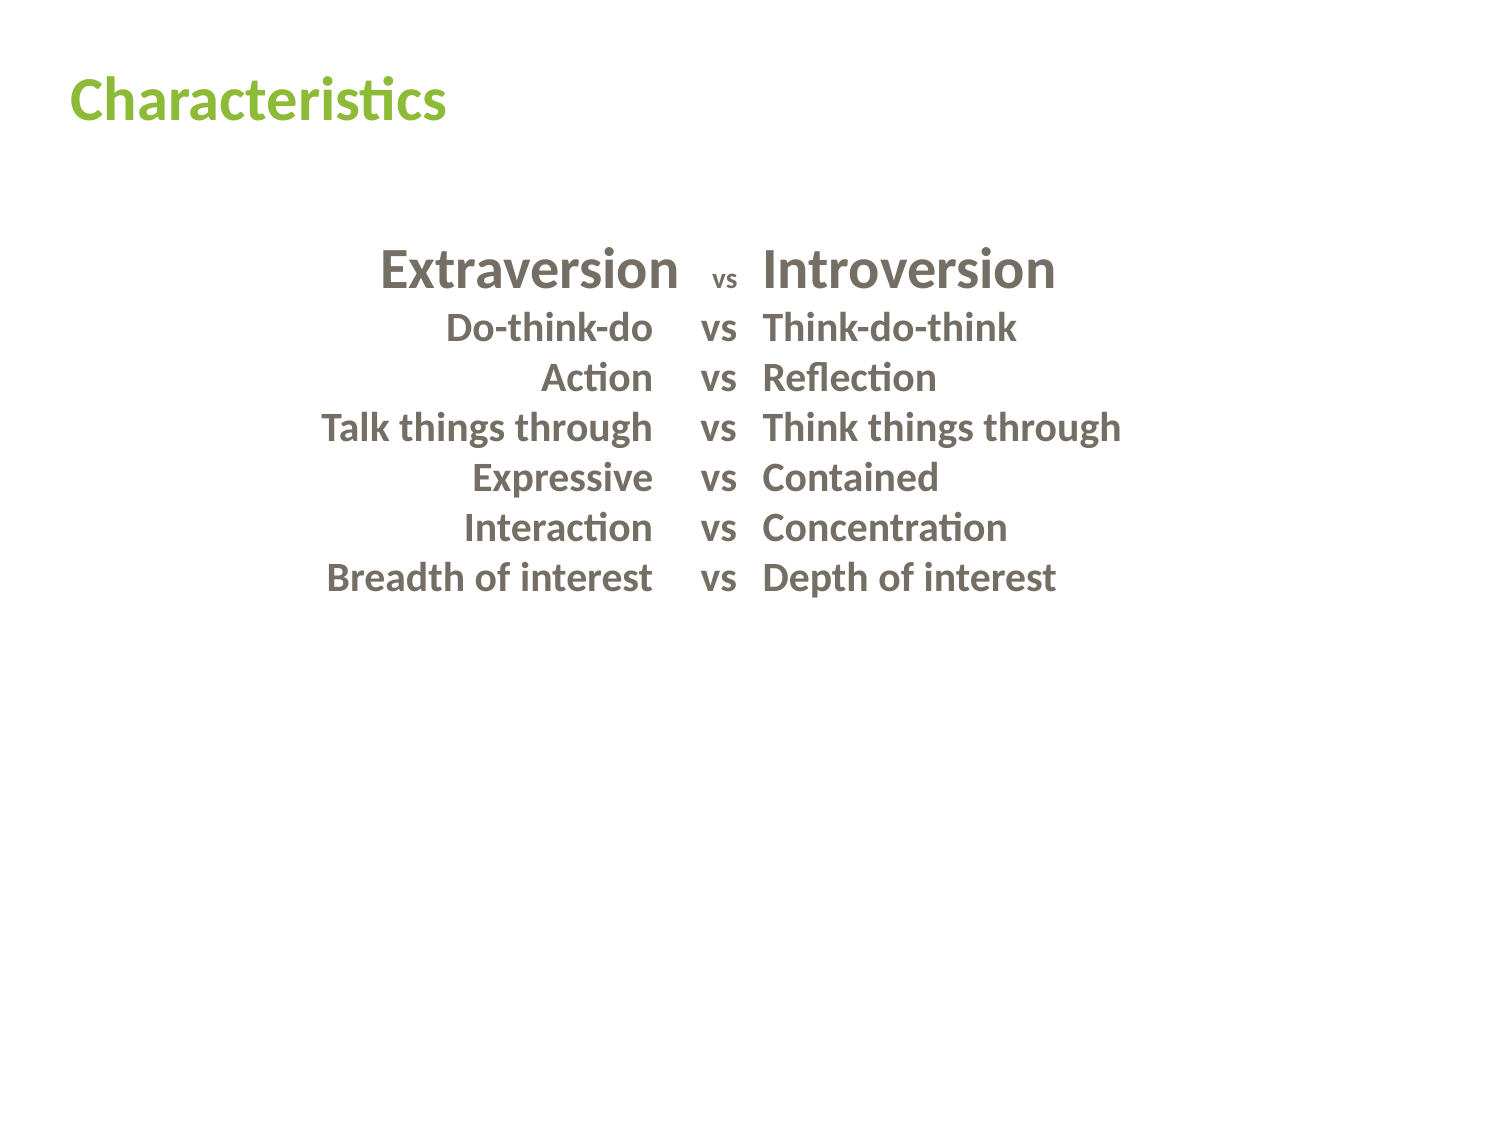

# Characteristics
Extraversion     vs
Do-think-do     vs
Action     vs
Talk things through     vs
Expressive     vs
Interaction     vs
Breadth of interest     vs

Introversion
Think-do-think
Reflection
Think things through
Contained
Concentration
Depth of interest